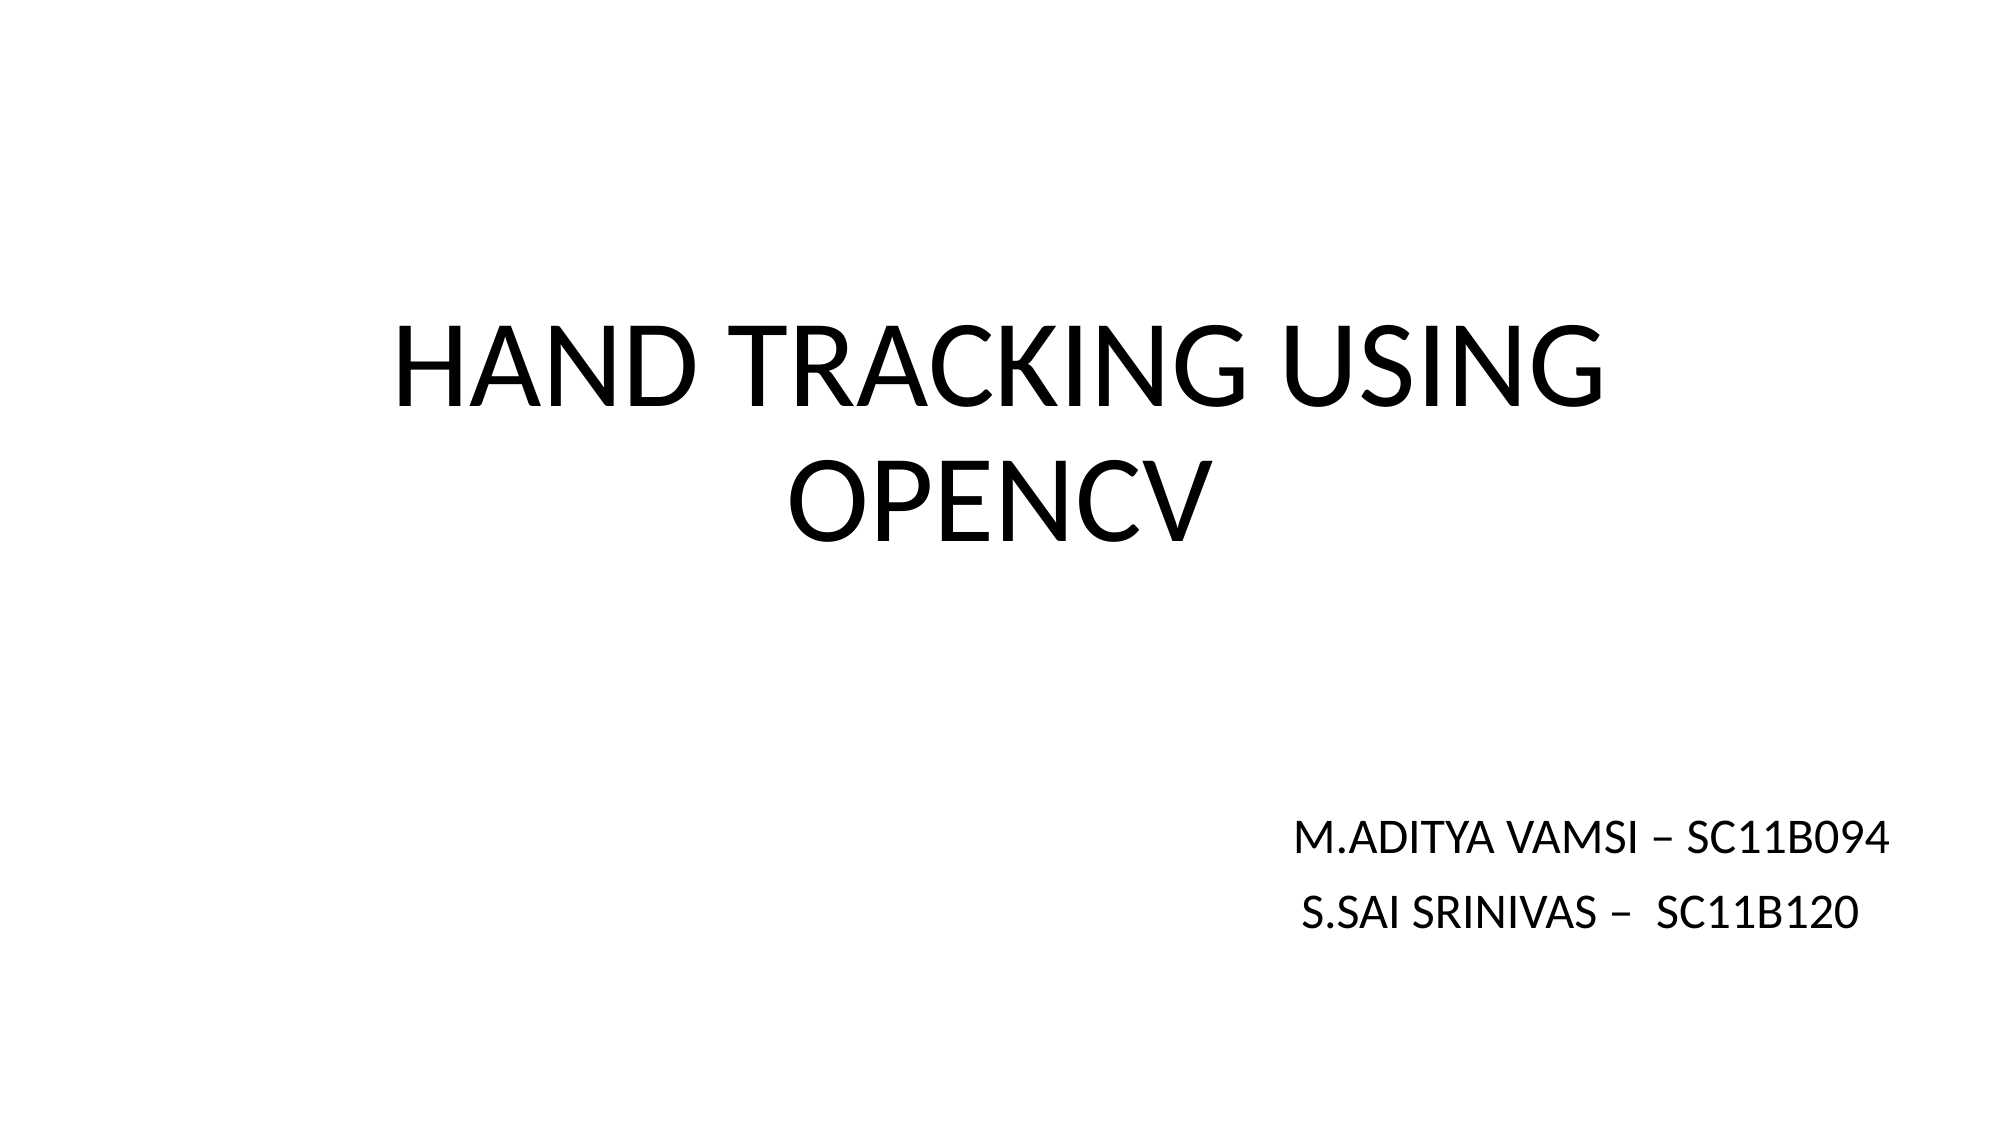

# HAND TRACKING USING OPENCV
    M.ADITYA VAMSI – SC11B094
  S.SAI SRINIVAS –  SC11B120